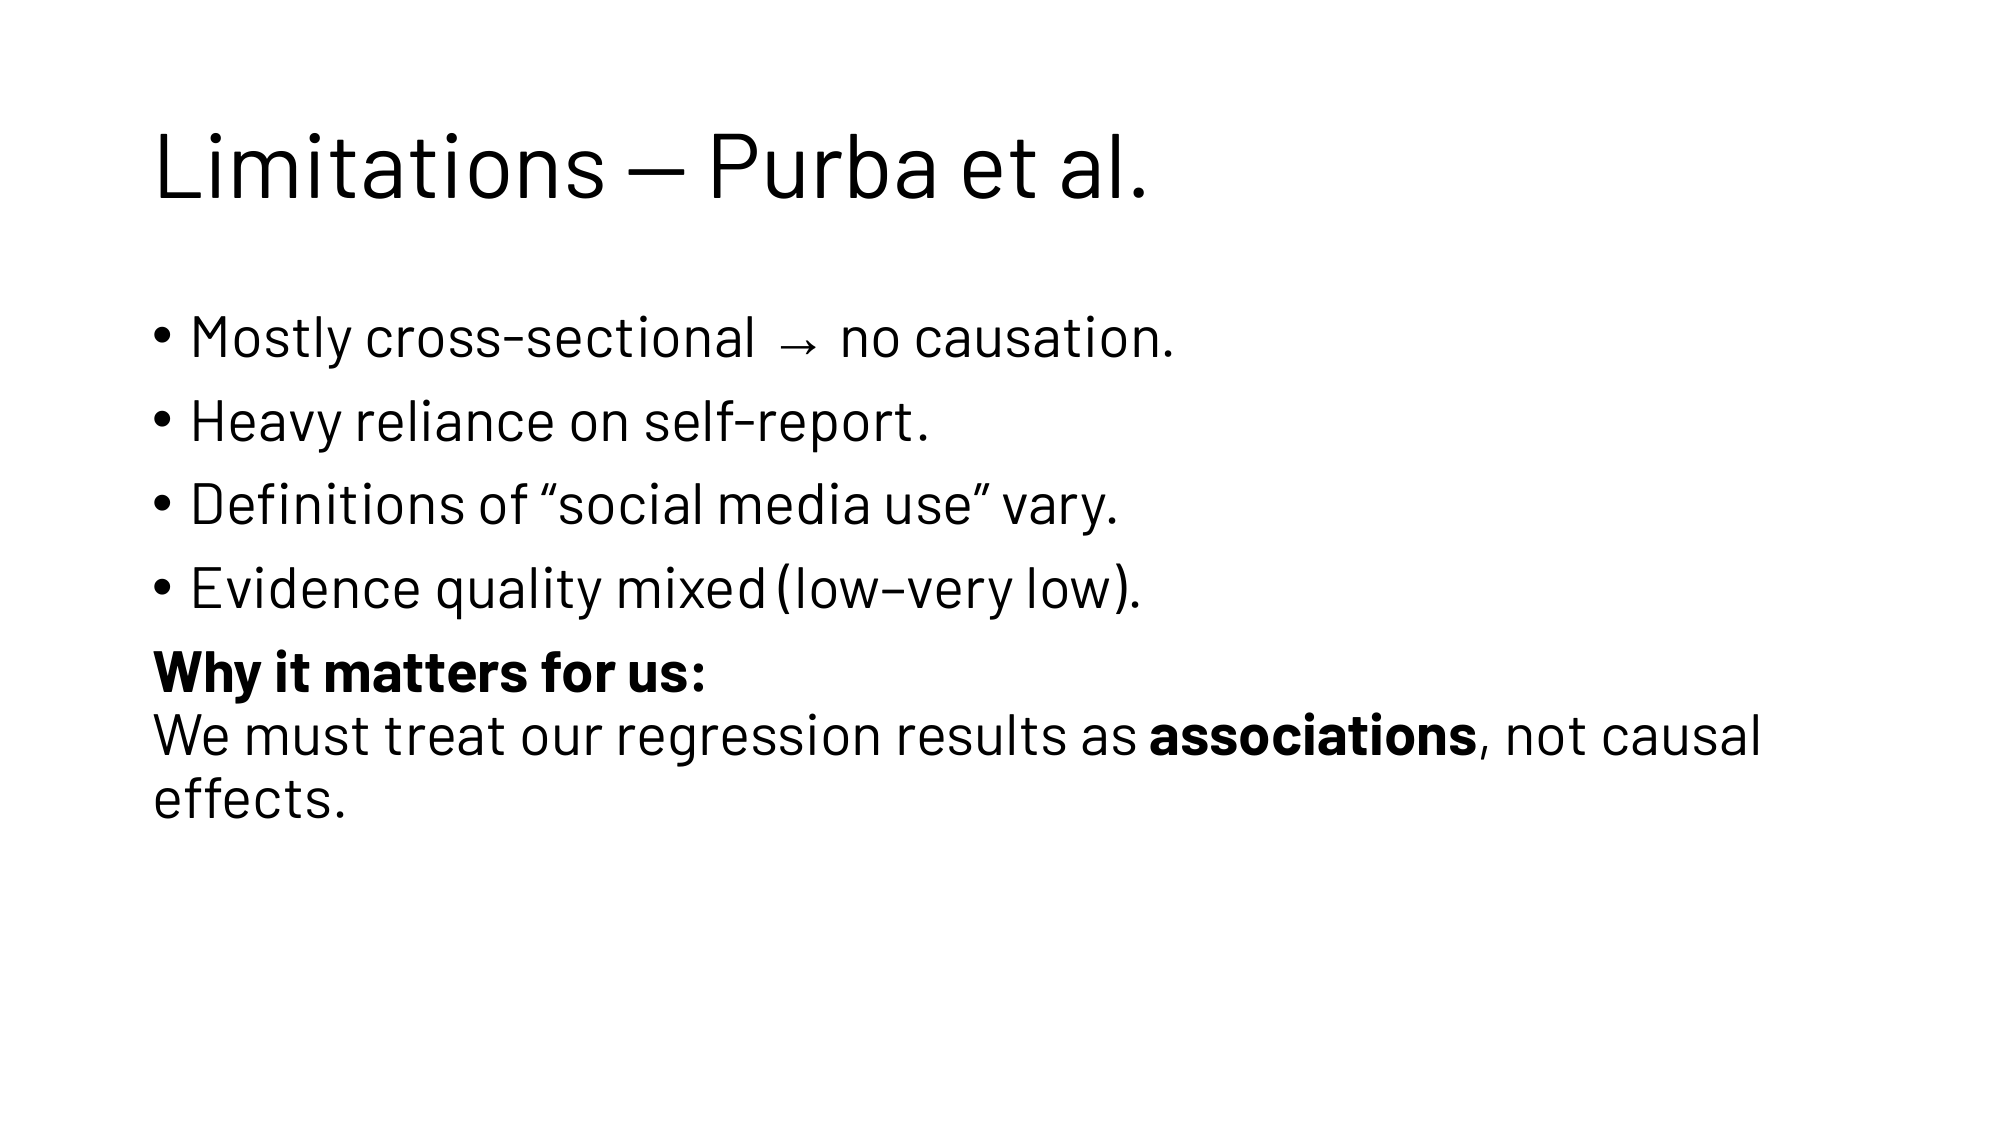

# Limitations — Purba et al.
Mostly cross-sectional → no causation.
Heavy reliance on self-report.
Definitions of “social media use” vary.
Evidence quality mixed (low–very low).
Why it matters for us:
We must treat our regression results as associations, not causal effects.